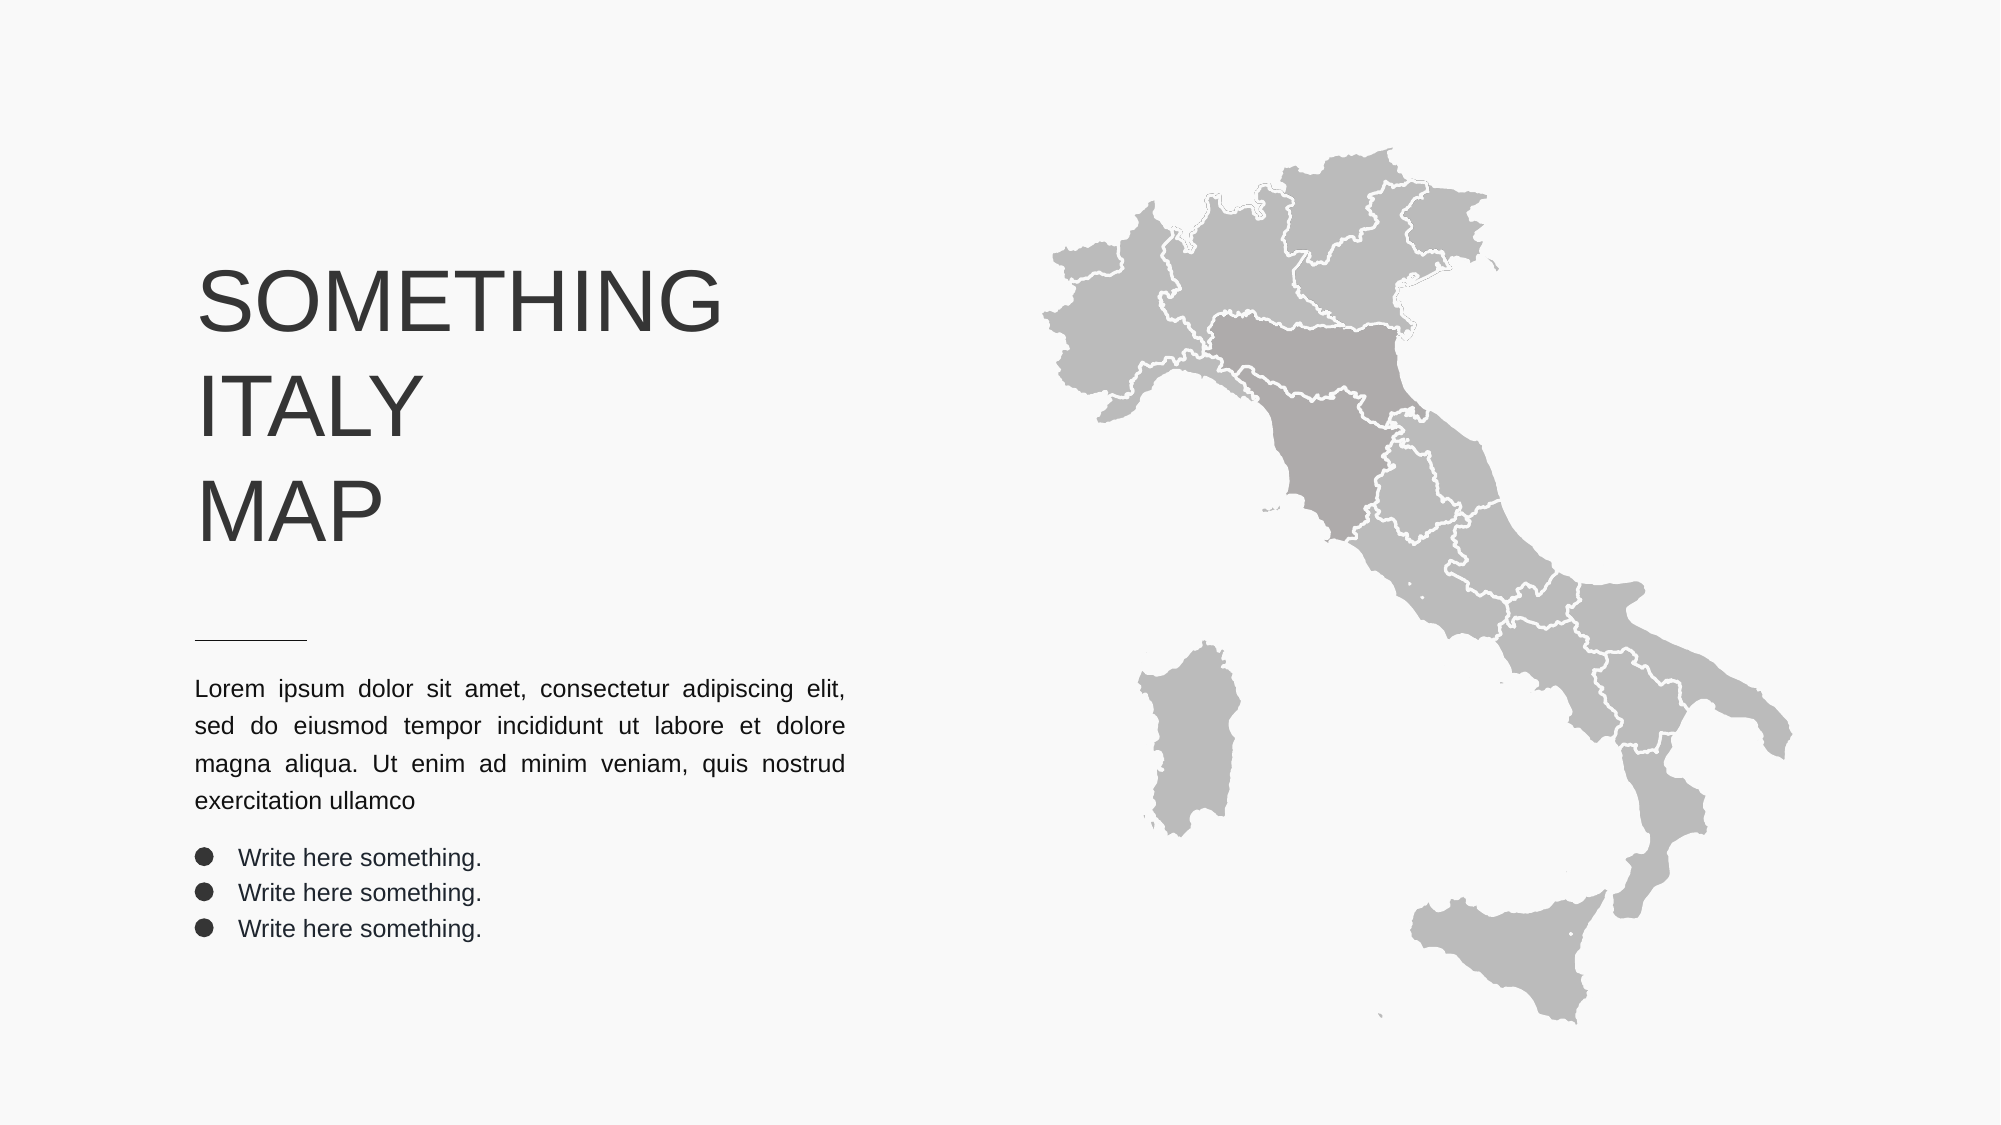

SOMETHING
ITALY
MAP
Lorem ipsum dolor sit amet, consectetur adipiscing elit, sed do eiusmod tempor incididunt ut labore et dolore magna aliqua. Ut enim ad minim veniam, quis nostrud exercitation ullamco
Write here something.

Write here something.

Write here something.